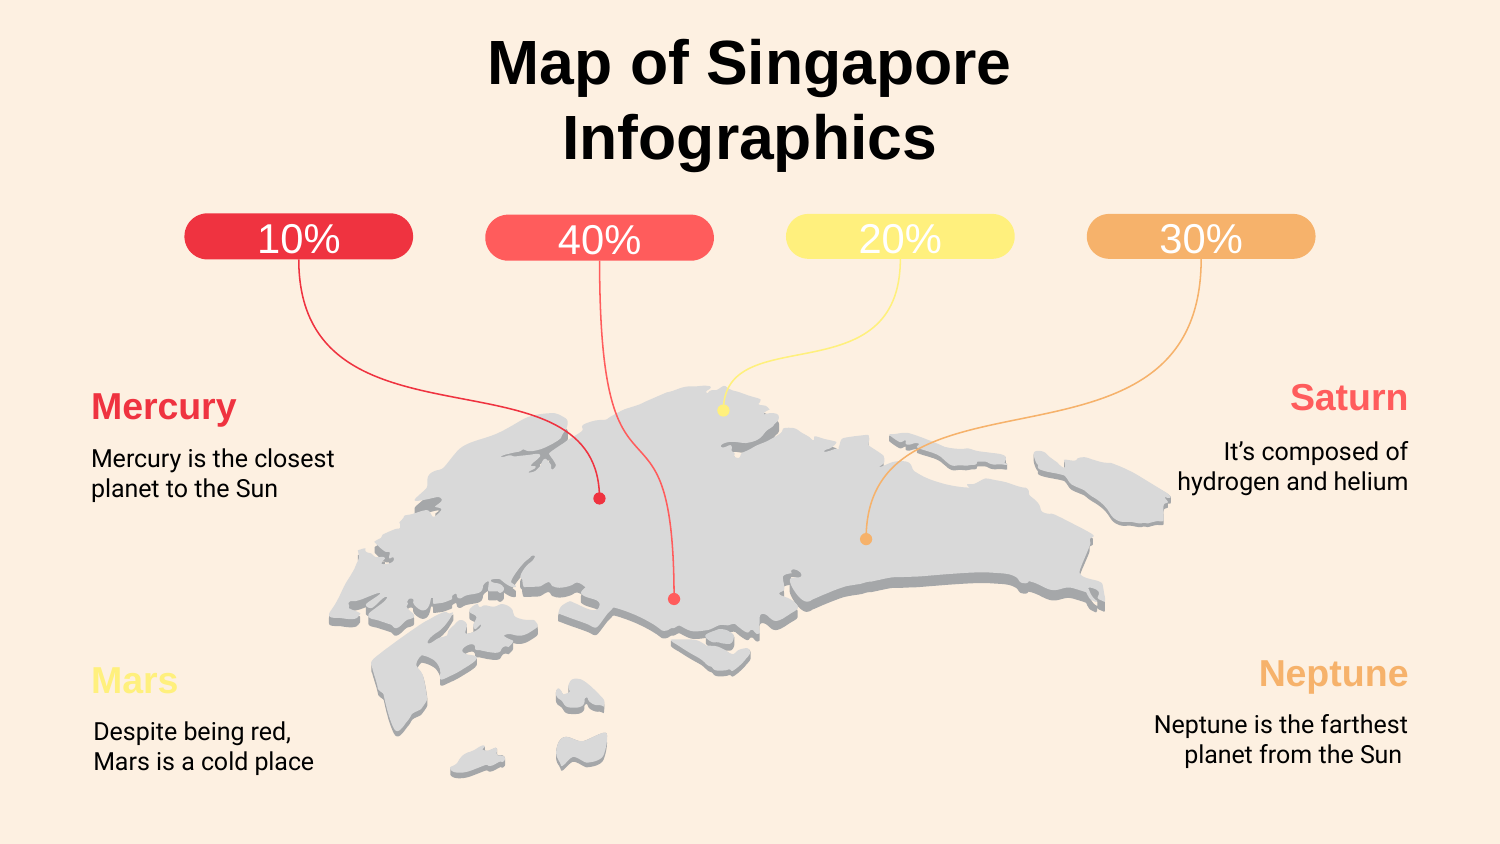

# Map of Singapore Infographics
10%
30%
20%
40%
Saturn
Mercury

It’s composed of hydrogen and helium
Mercury is the closest planet to the Sun
Neptune
Mars
Neptune is the farthest planet from the Sun
Despite being red,
Mars is a cold place